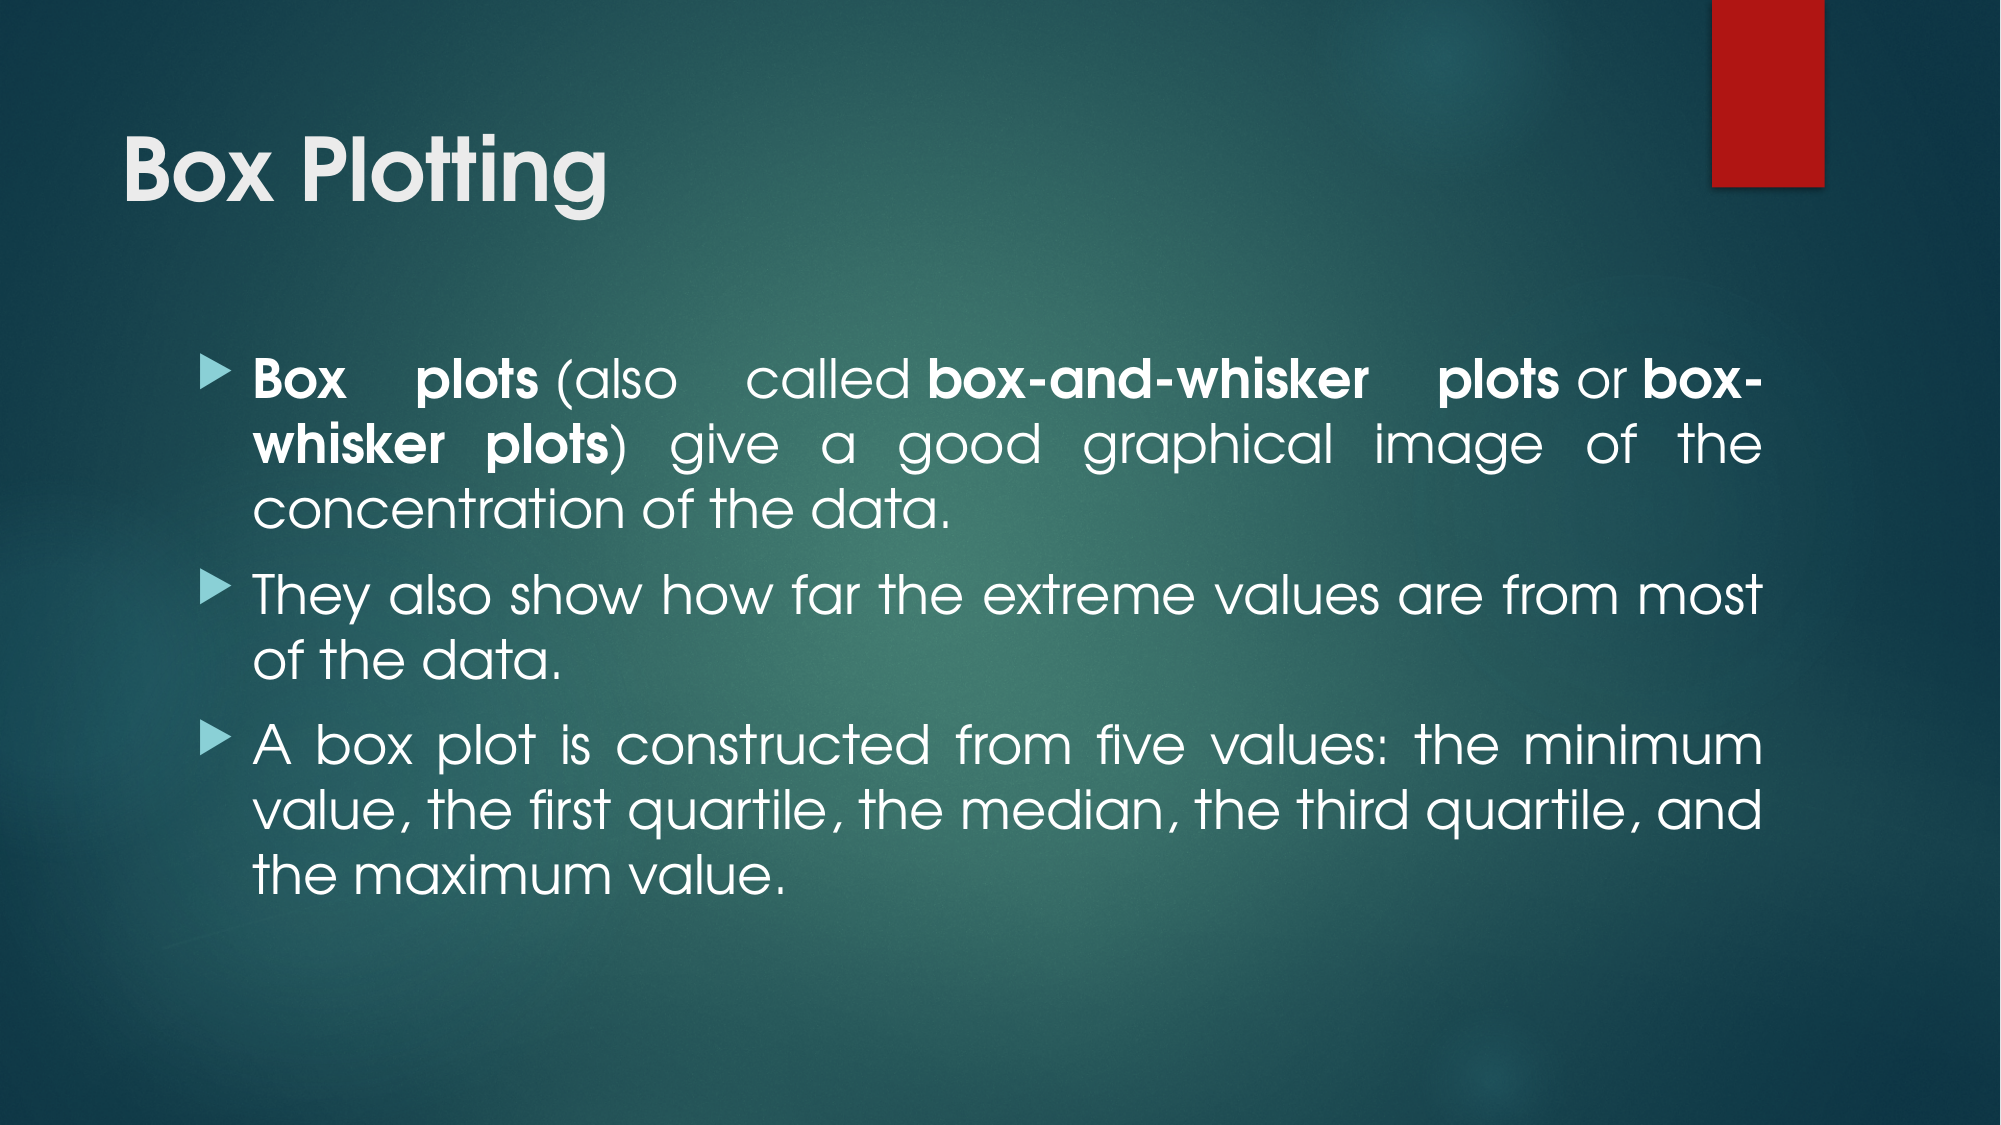

# Box Plotting
Box plots (also called box-and-whisker plots or box-whisker plots) give a good graphical image of the concentration of the data.
They also show how far the extreme values are from most of the data.
A box plot is constructed from five values: the minimum value, the first quartile, the median, the third quartile, and the maximum value.